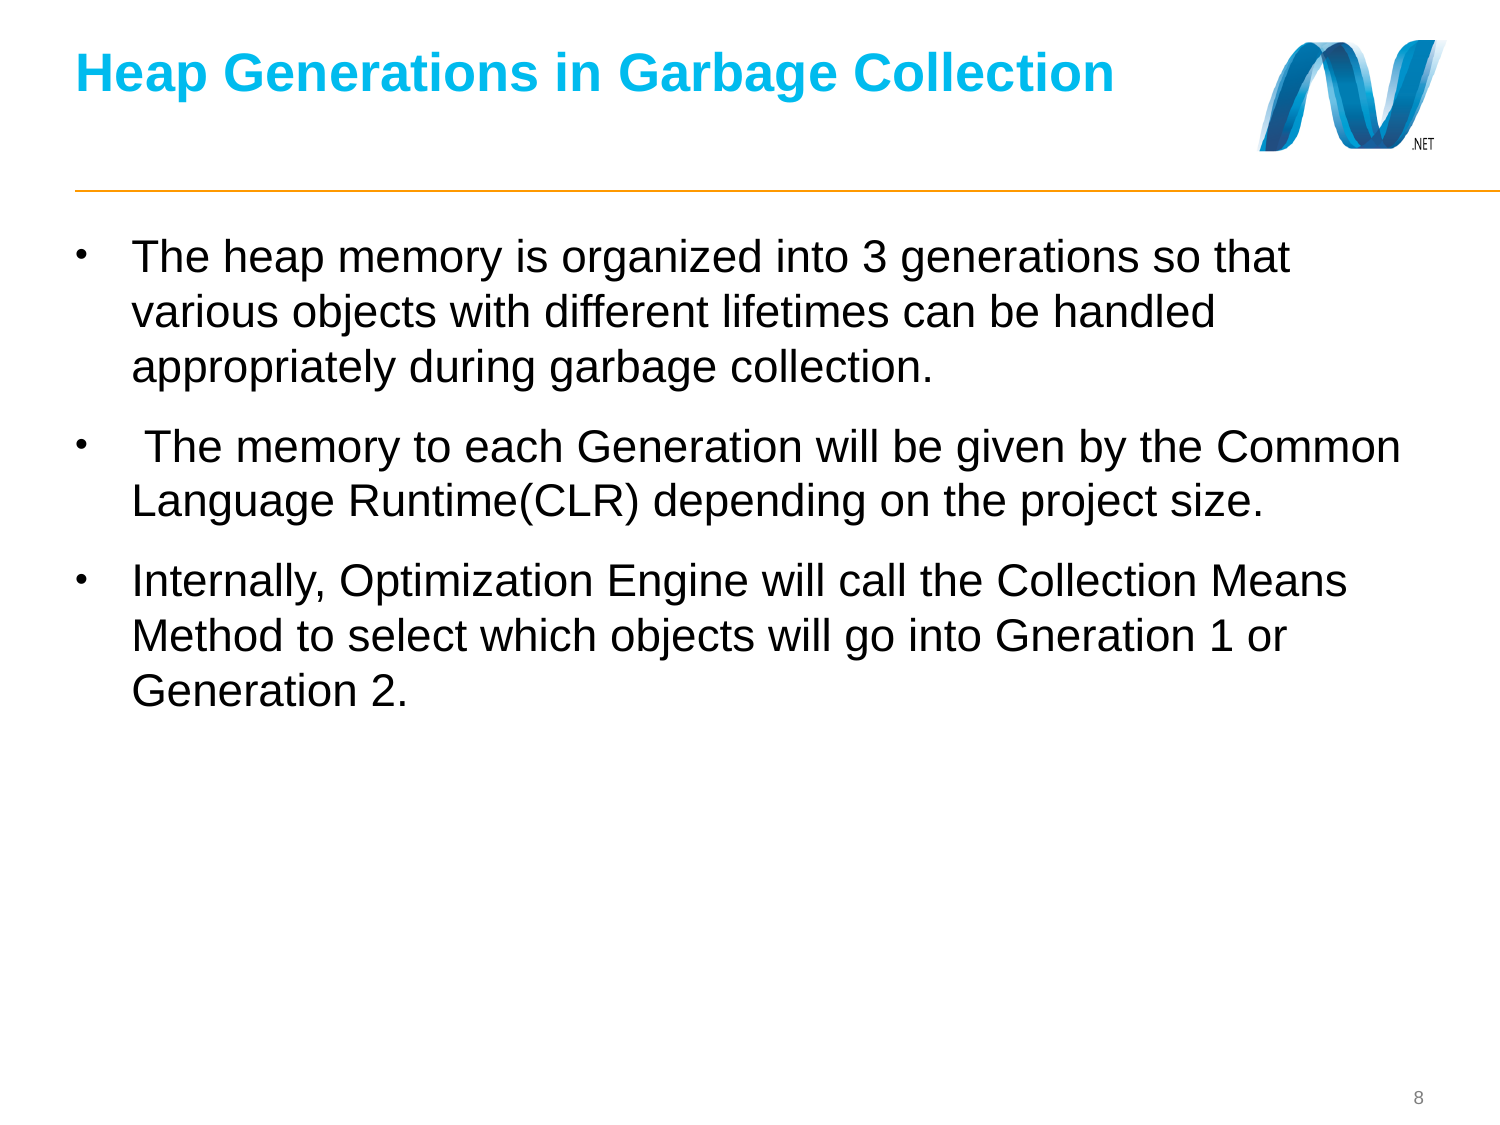

# Heap Generations in Garbage Collection
The heap memory is organized into 3 generations so that various objects with different lifetimes can be handled appropriately during garbage collection.
 The memory to each Generation will be given by the Common Language Runtime(CLR) depending on the project size.
Internally, Optimization Engine will call the Collection Means Method to select which objects will go into Gneration 1 or Generation 2.